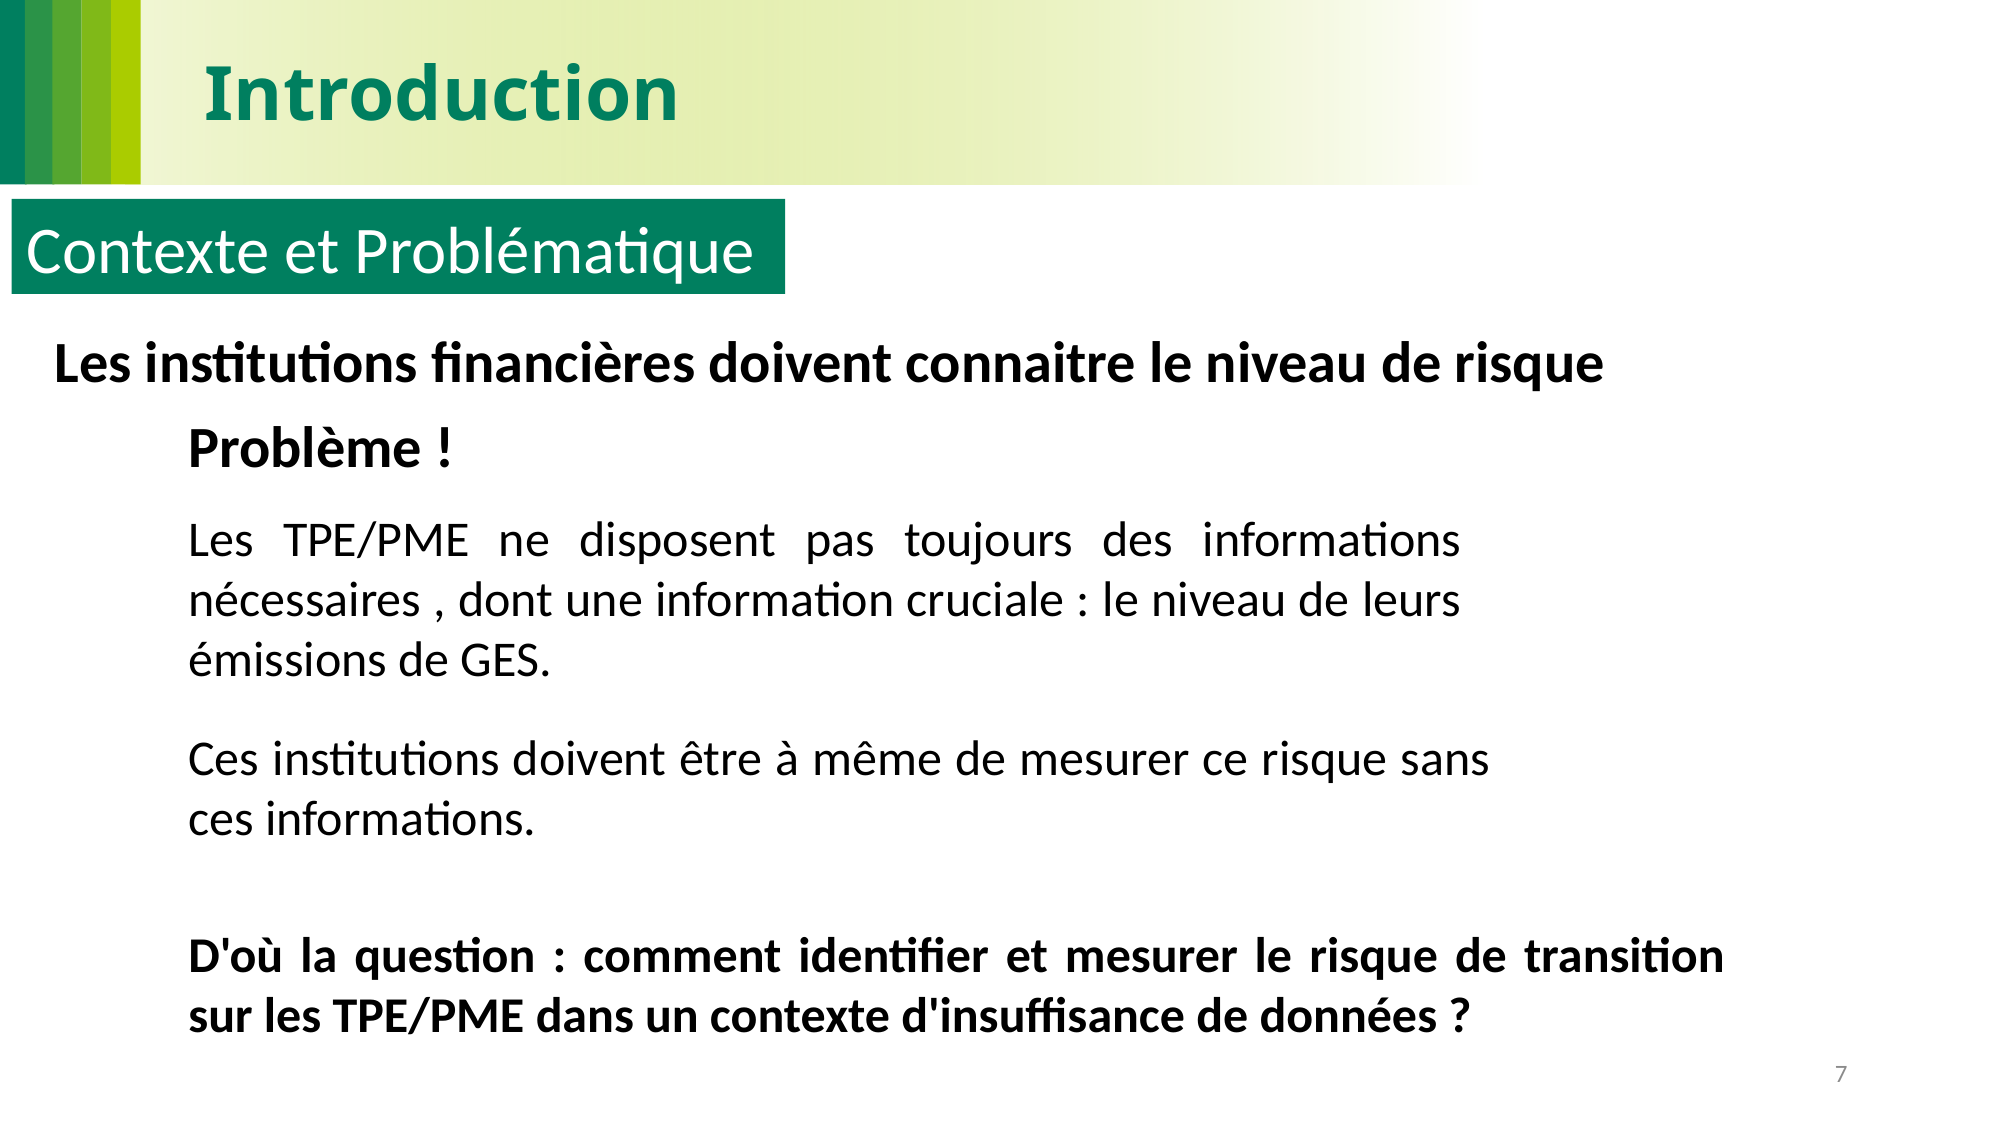

Introduction
Contexte et Problématique
Les institutions financières doivent connaitre le niveau de risque
Problème !
Les TPE/PME ne disposent pas toujours des informations nécessaires , dont une information cruciale : le niveau de leurs émissions de GES.
Ces institutions doivent être à même de mesurer ce risque sans ces informations.
D'où la question : comment identifier et mesurer le risque de transition sur les TPE/PME dans un contexte d'insuffisance de données ?
7